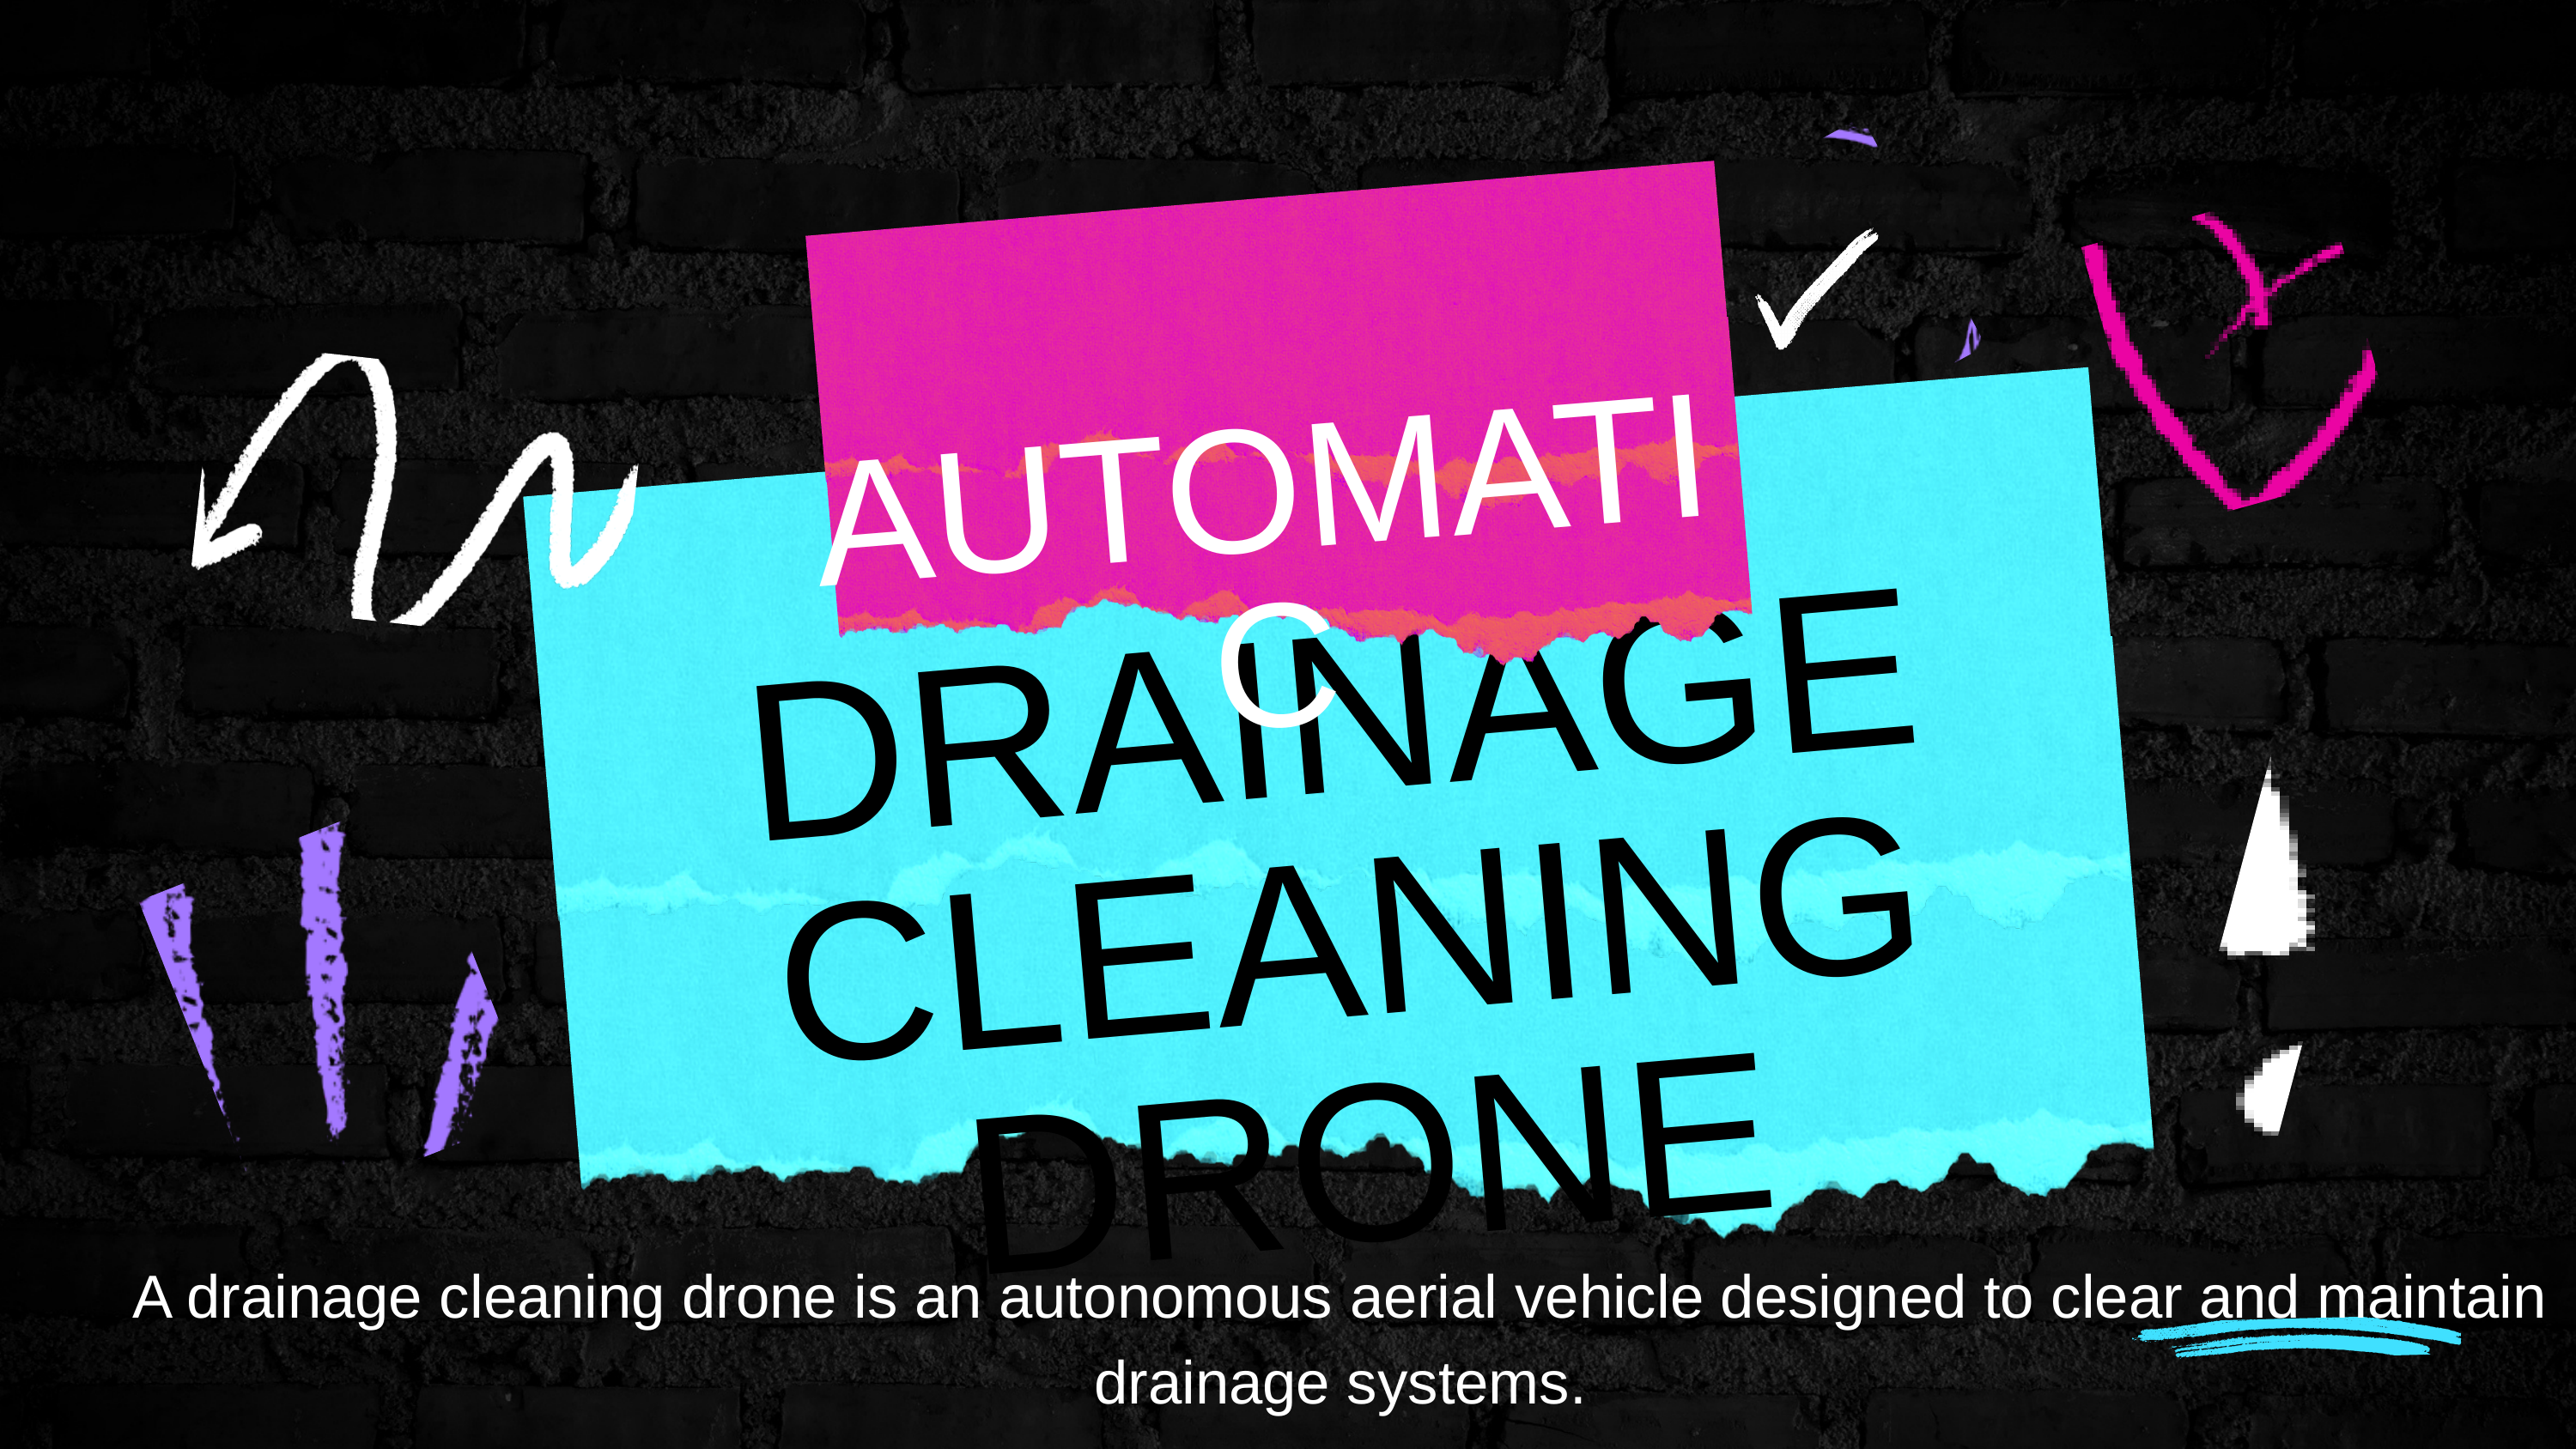

AUTOMATIC
DRAINAGE CLEANING DRONE

A drainage cleaning drone is an autonomous aerial vehicle designed to clear and maintain drainage systems.